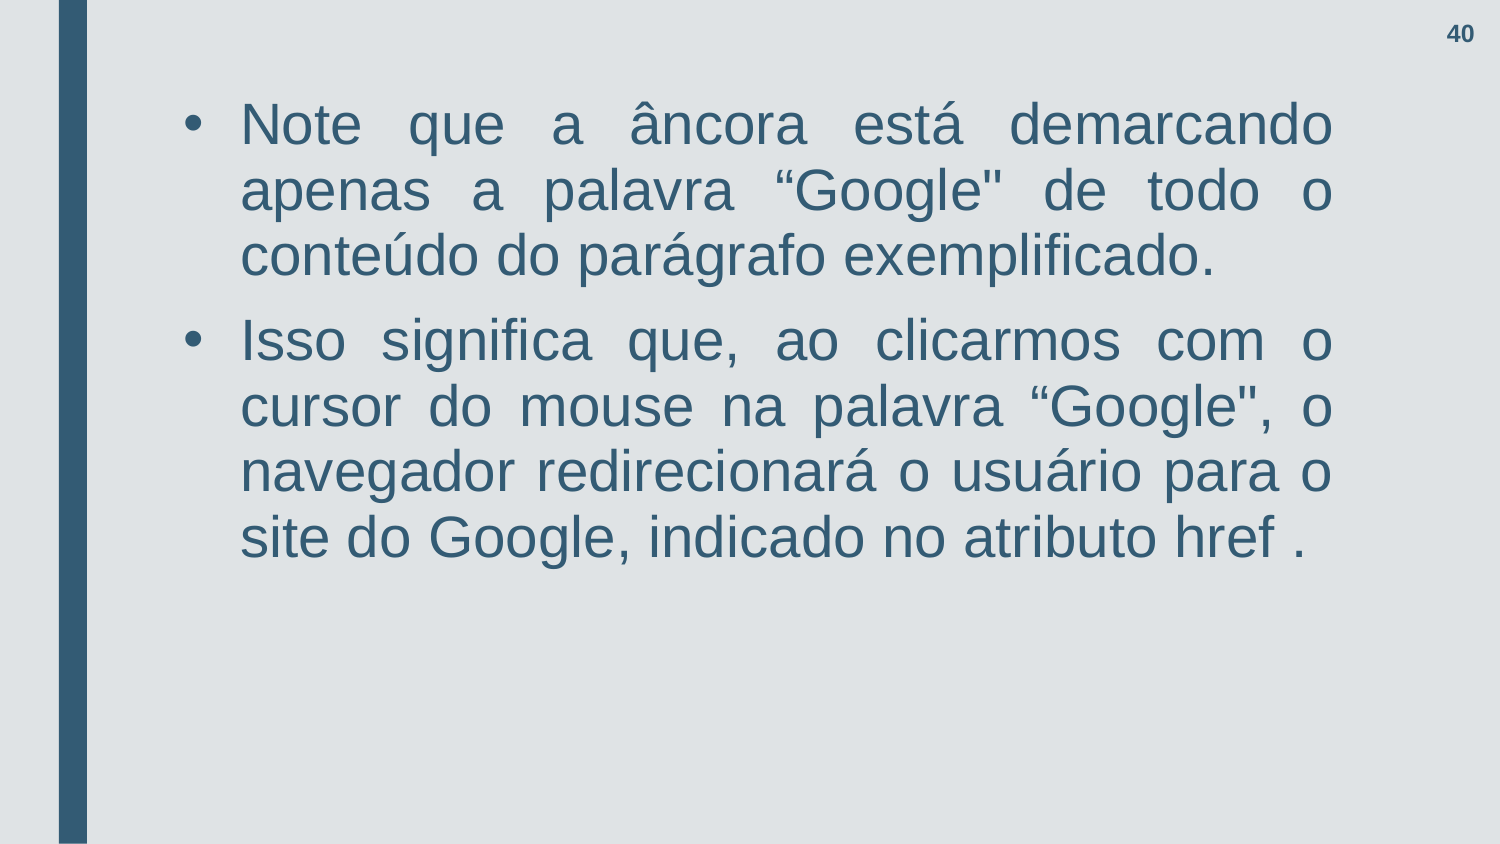

40
Note que a âncora está demarcando apenas a palavra “Google" de todo o conteúdo do parágrafo exemplificado.
Isso significa que, ao clicarmos com o cursor do mouse na palavra “Google", o navegador redirecionará o usuário para o site do Google, indicado no atributo href .